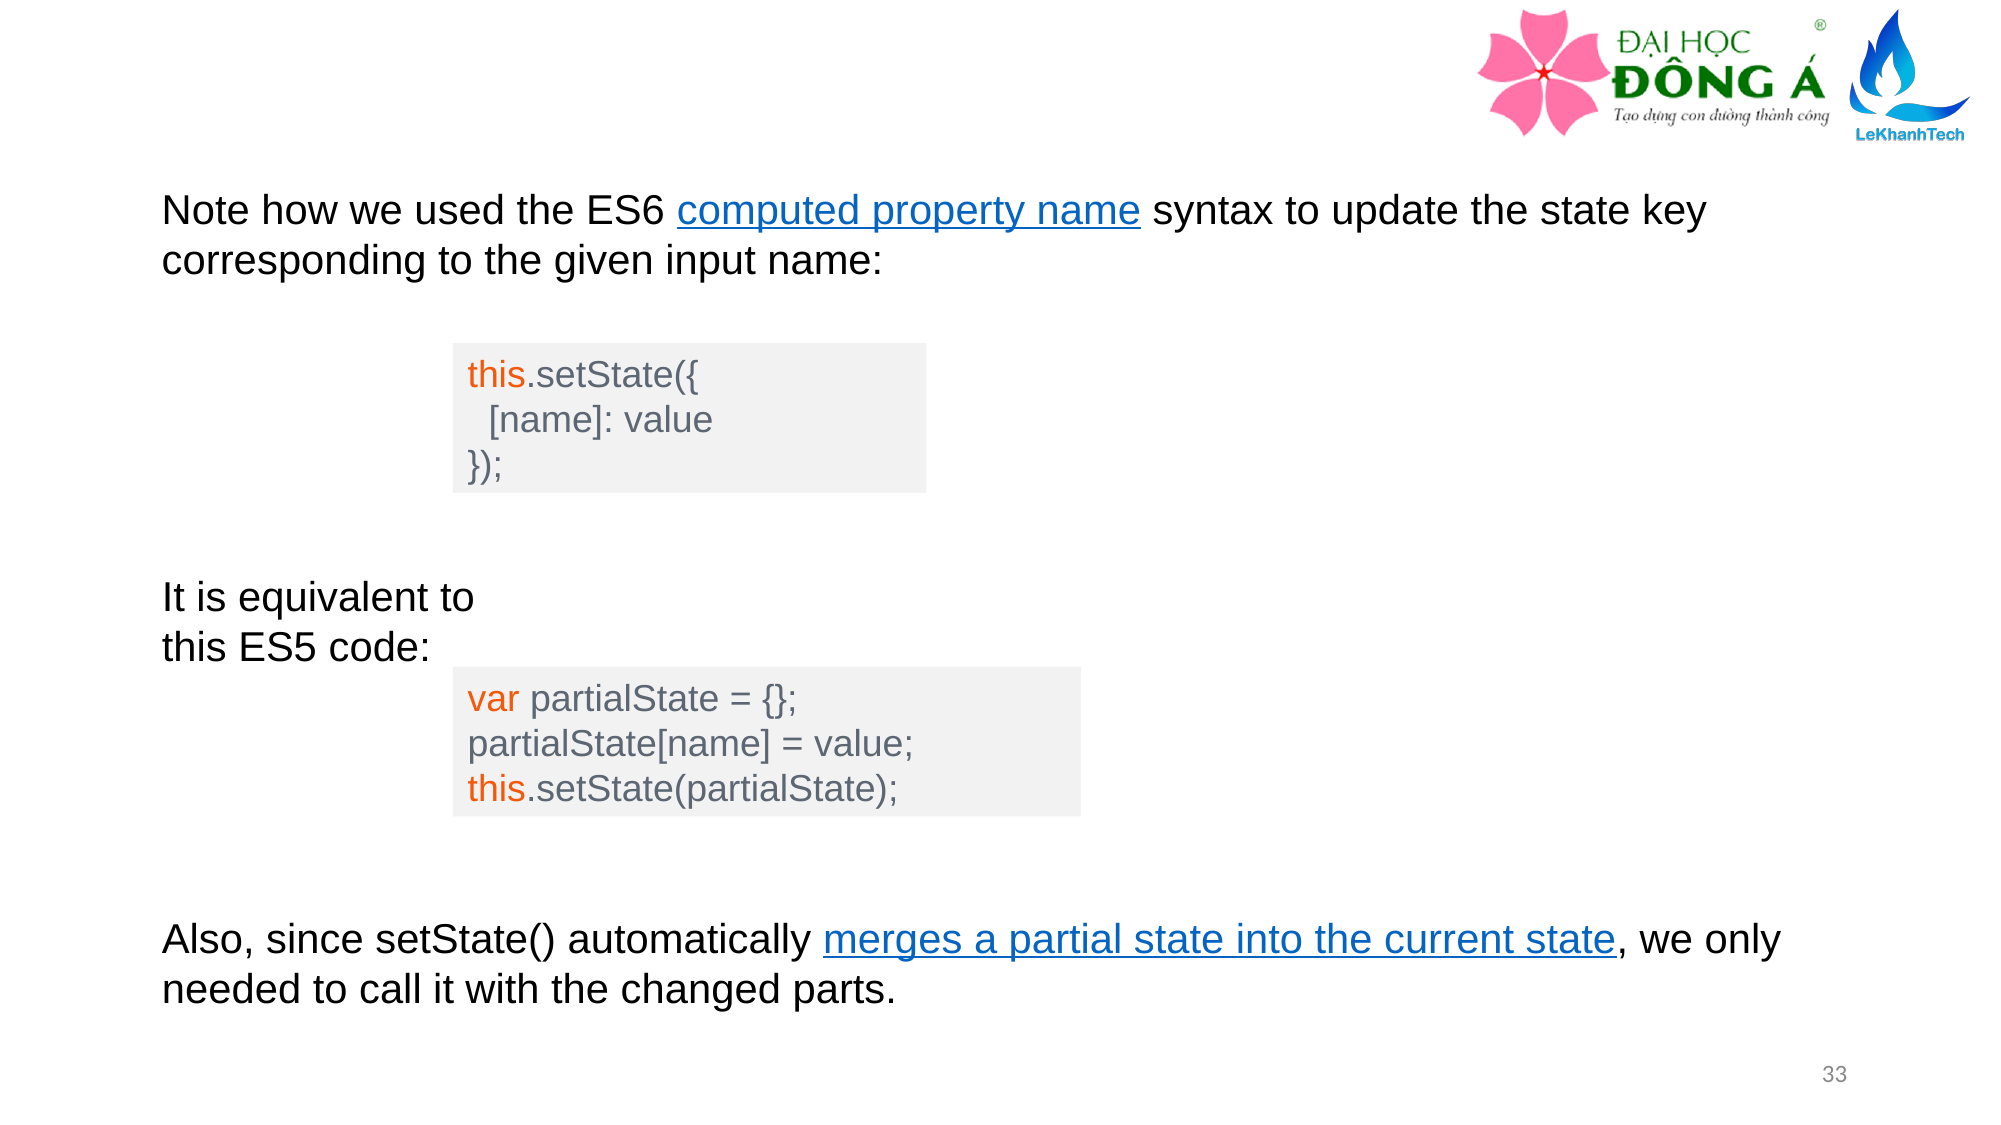

Note how we used the ES6 computed property name syntax to update the state key corresponding to the given input name:
this.setState({
  [name]: value
});
It is equivalent to this ES5 code:
var partialState = {};
partialState[name] = value;
this.setState(partialState);
Also, since setState() automatically merges a partial state into the current state, we only needed to call it with the changed parts.
33